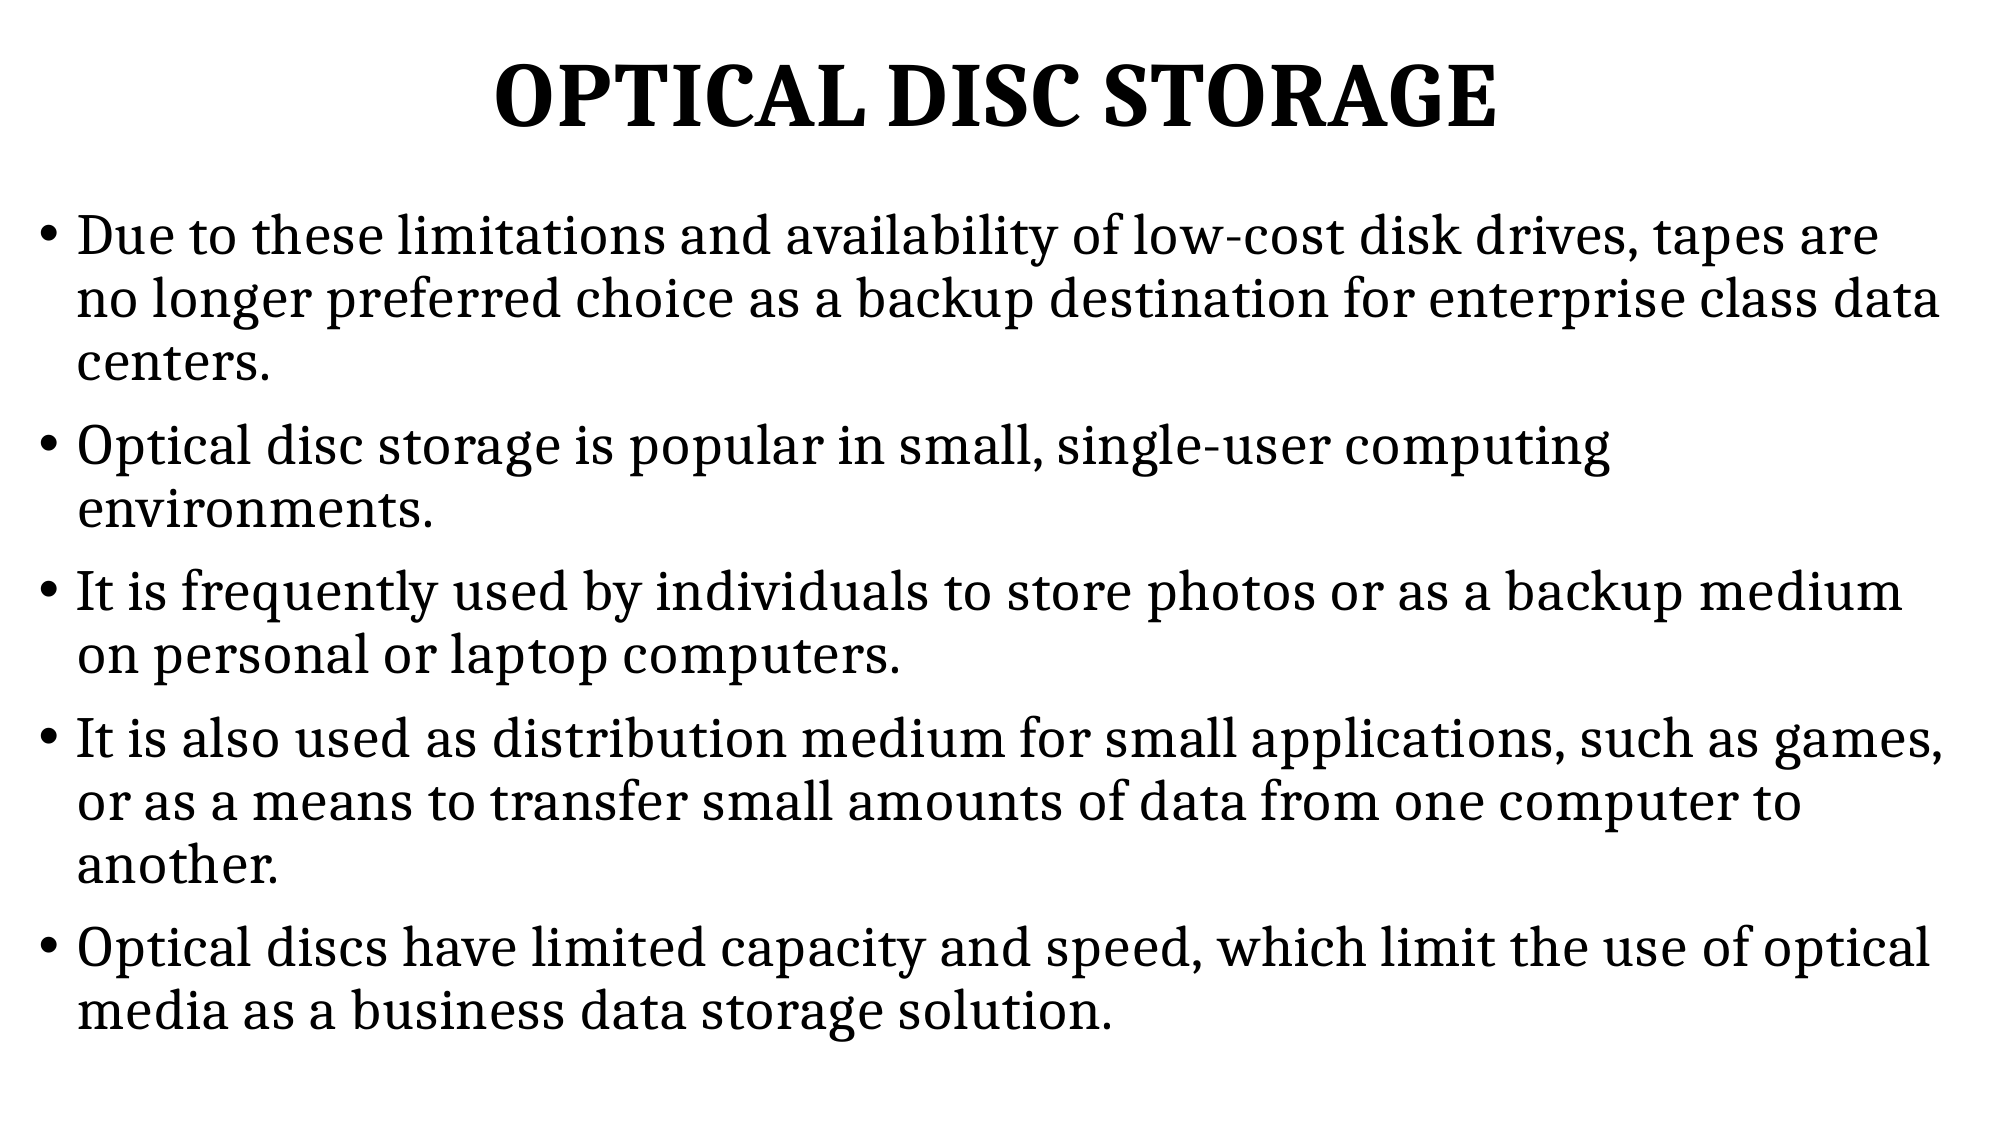

# OPTICAL DISC STORAGE
Due to these limitations and availability of low-cost disk drives, tapes are no longer preferred choice as a backup destination for enterprise class data centers.
Optical disc storage is popular in small, single-user computing environments.
It is frequently used by individuals to store photos or as a backup medium on personal or laptop computers.
It is also used as distribution medium for small applications, such as games, or as a means to transfer small amounts of data from one computer to another.
Optical discs have limited capacity and speed, which limit the use of optical media as a business data storage solution.